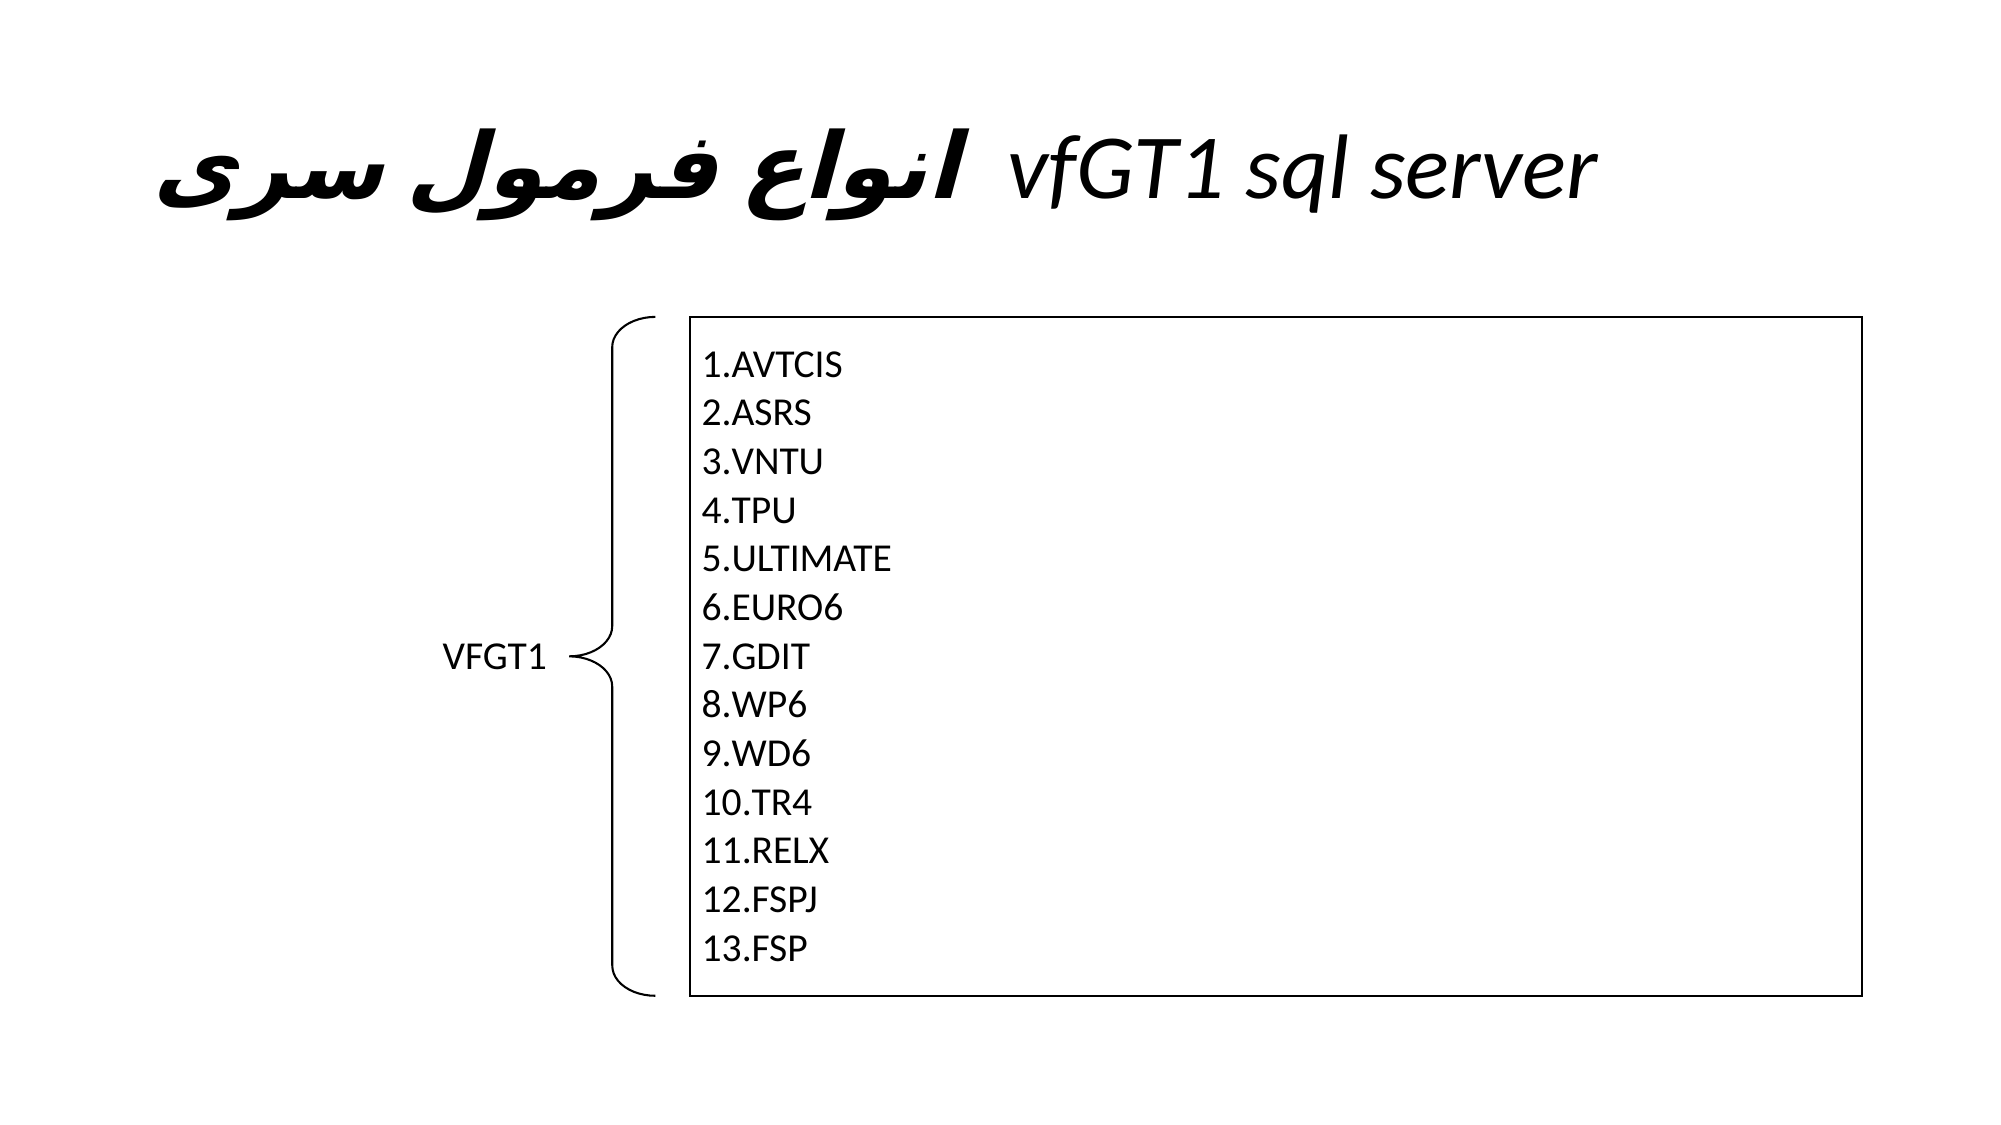

# انواع فرمول سری  vfGT1 sql server
VFGT1
AVTCIS
ASRS
VNTU
TPU
ULTIMATE
EURO6
GDIT
WP6
WD6
TR4
RELX
FSPJ
FSP